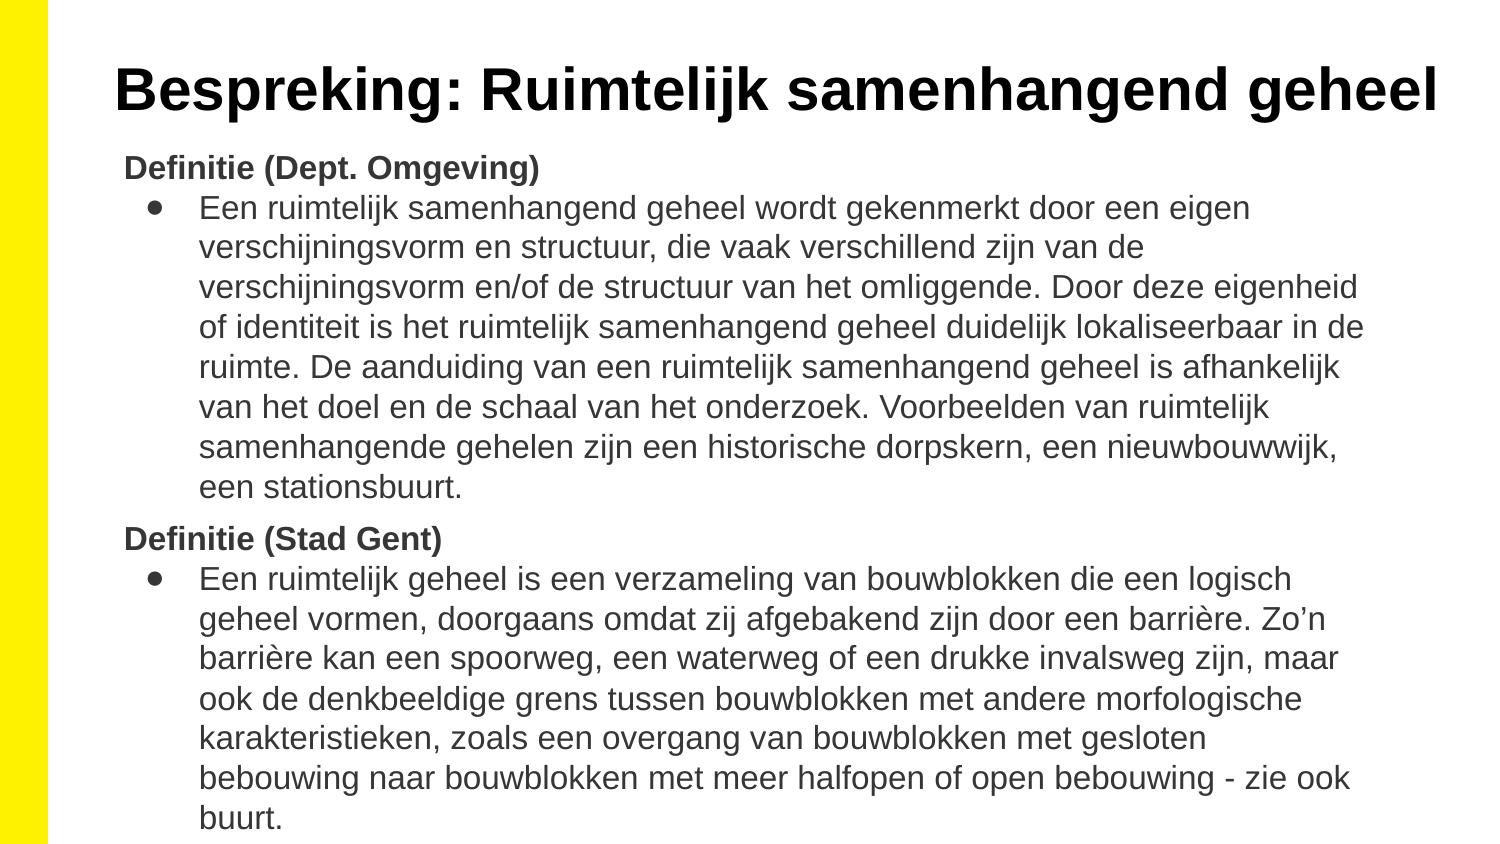

Bespreking: Ruimtelijk samenhangend geheel
Definitie (Dept. Omgeving)
Een ruimtelijk samenhangend geheel wordt gekenmerkt door een eigen verschijningsvorm en structuur, die vaak verschillend zijn van de verschijningsvorm en/of de structuur van het omliggende. Door deze eigenheid of identiteit is het ruimtelijk samenhangend geheel duidelijk lokaliseerbaar in de ruimte. De aanduiding van een ruimtelijk samenhangend geheel is afhankelijk van het doel en de schaal van het onderzoek. Voorbeelden van ruimtelijk samenhangende gehelen zijn een historische dorpskern, een nieuwbouwwijk, een stationsbuurt.
Definitie (Stad Gent)
Een ruimtelijk geheel is een verzameling van bouwblokken die een logisch geheel vormen, doorgaans omdat zij afgebakend zijn door een barrière. Zo’n barrière kan een spoorweg, een waterweg of een drukke invalsweg zijn, maar ook de denkbeeldige grens tussen bouwblokken met andere morfologische karakteristieken, zoals een overgang van bouwblokken met gesloten bebouwing naar bouwblokken met meer halfopen of open bebouwing - zie ook buurt.